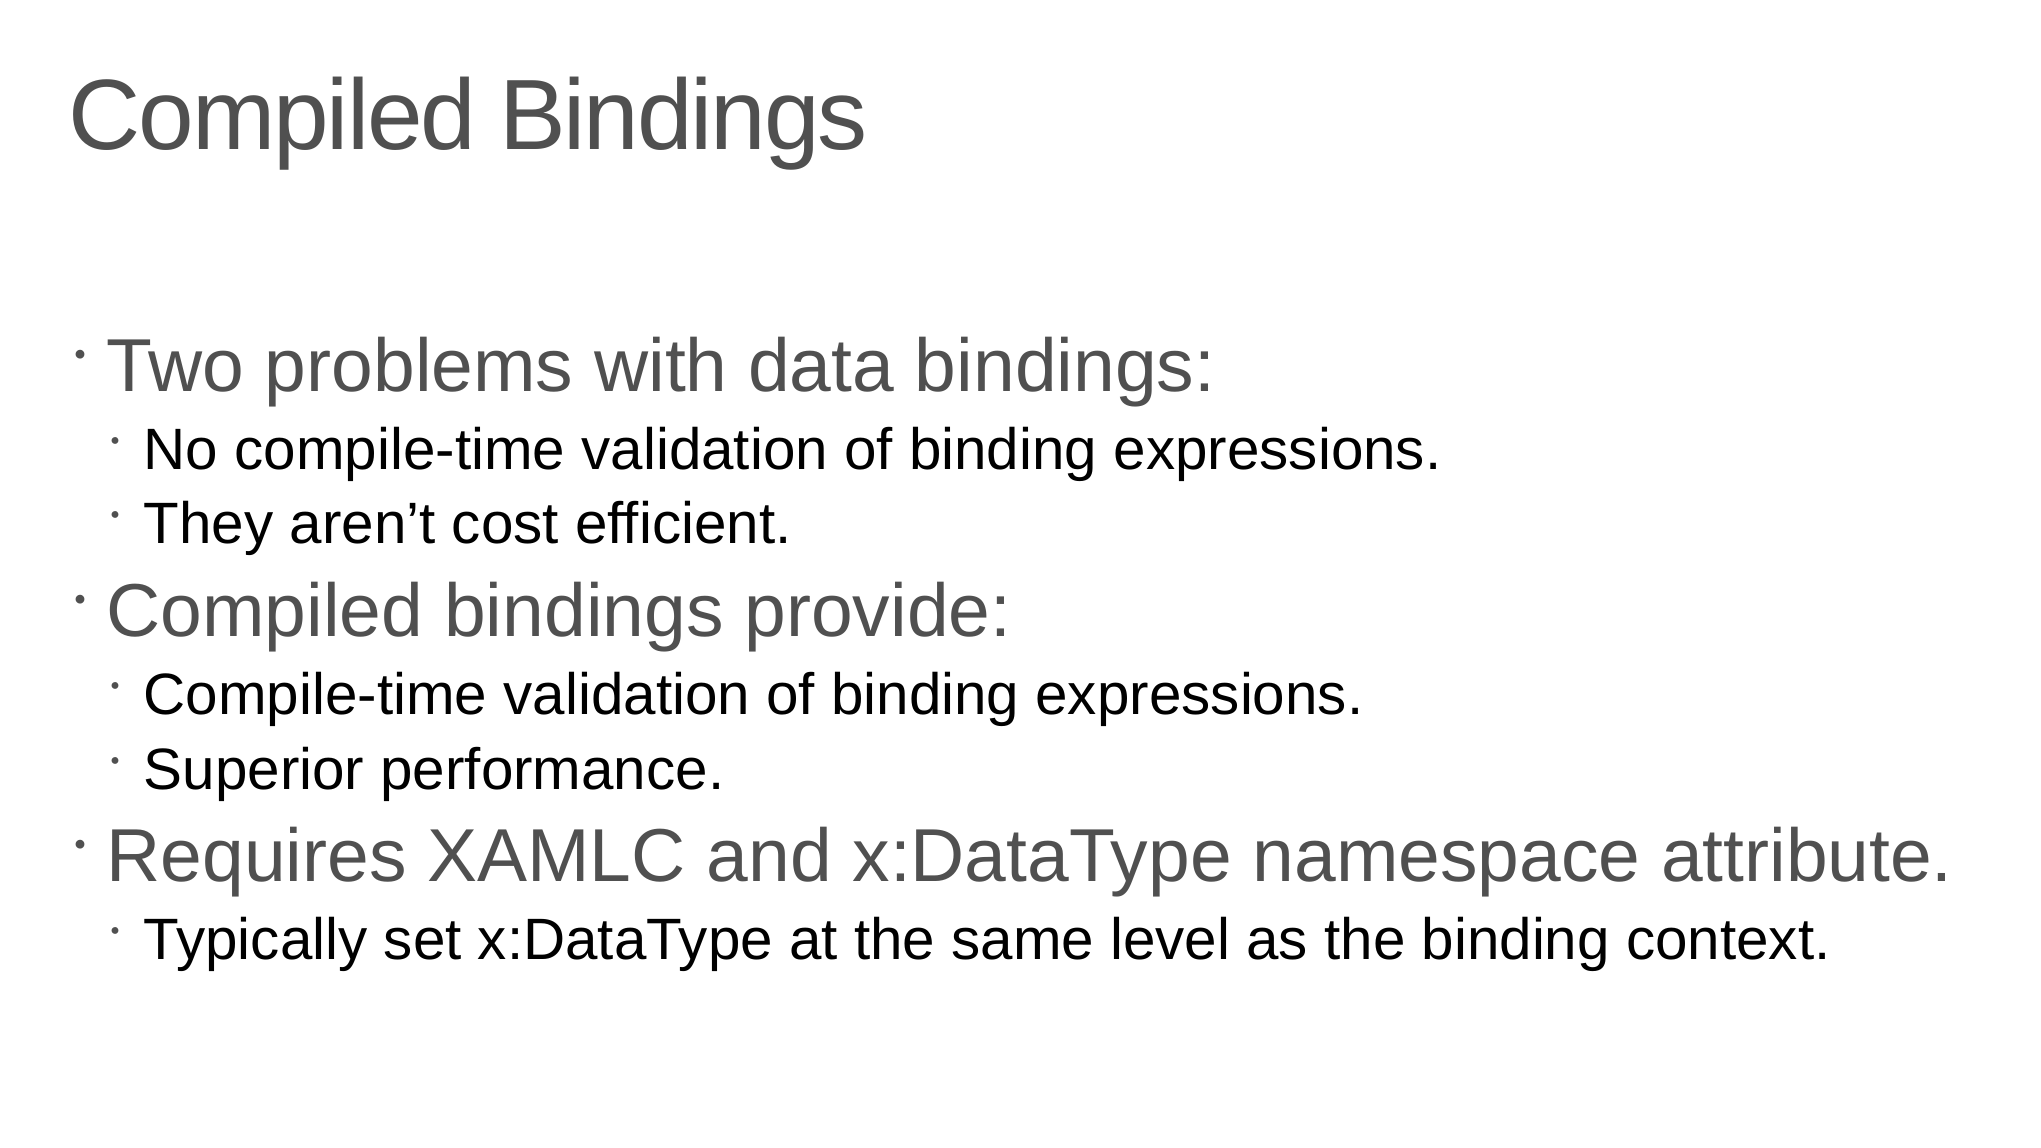

# Compiled Bindings
Two problems with data bindings:
No compile-time validation of binding expressions.
They aren’t cost efficient.
Compiled bindings provide:
Compile-time validation of binding expressions.
Superior performance.
Requires XAMLC and x:DataType namespace attribute.
Typically set x:DataType at the same level as the binding context.